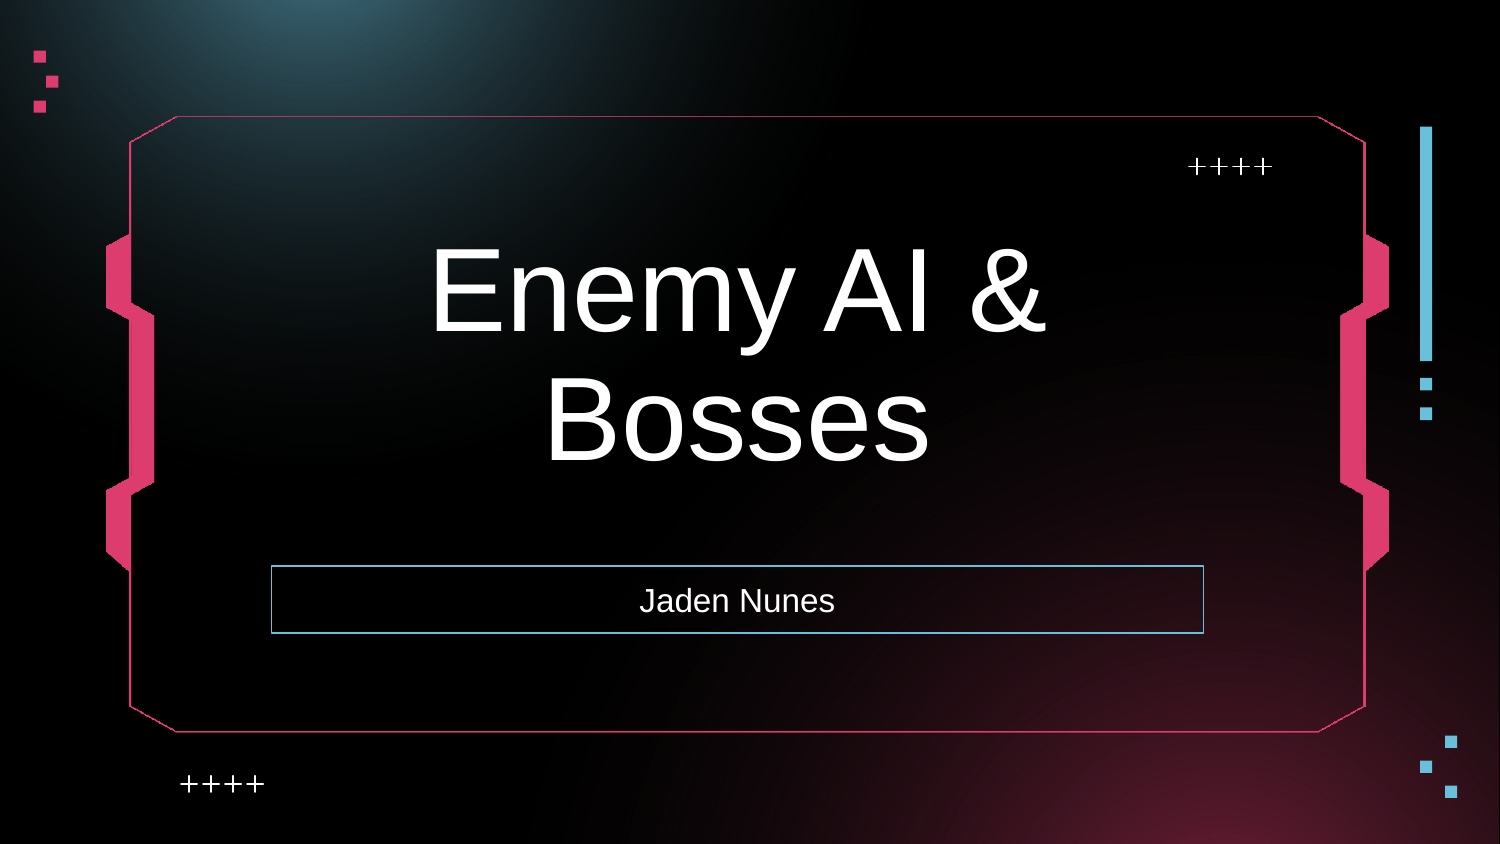

# Enemy AI & Bosses
Jaden Nunes